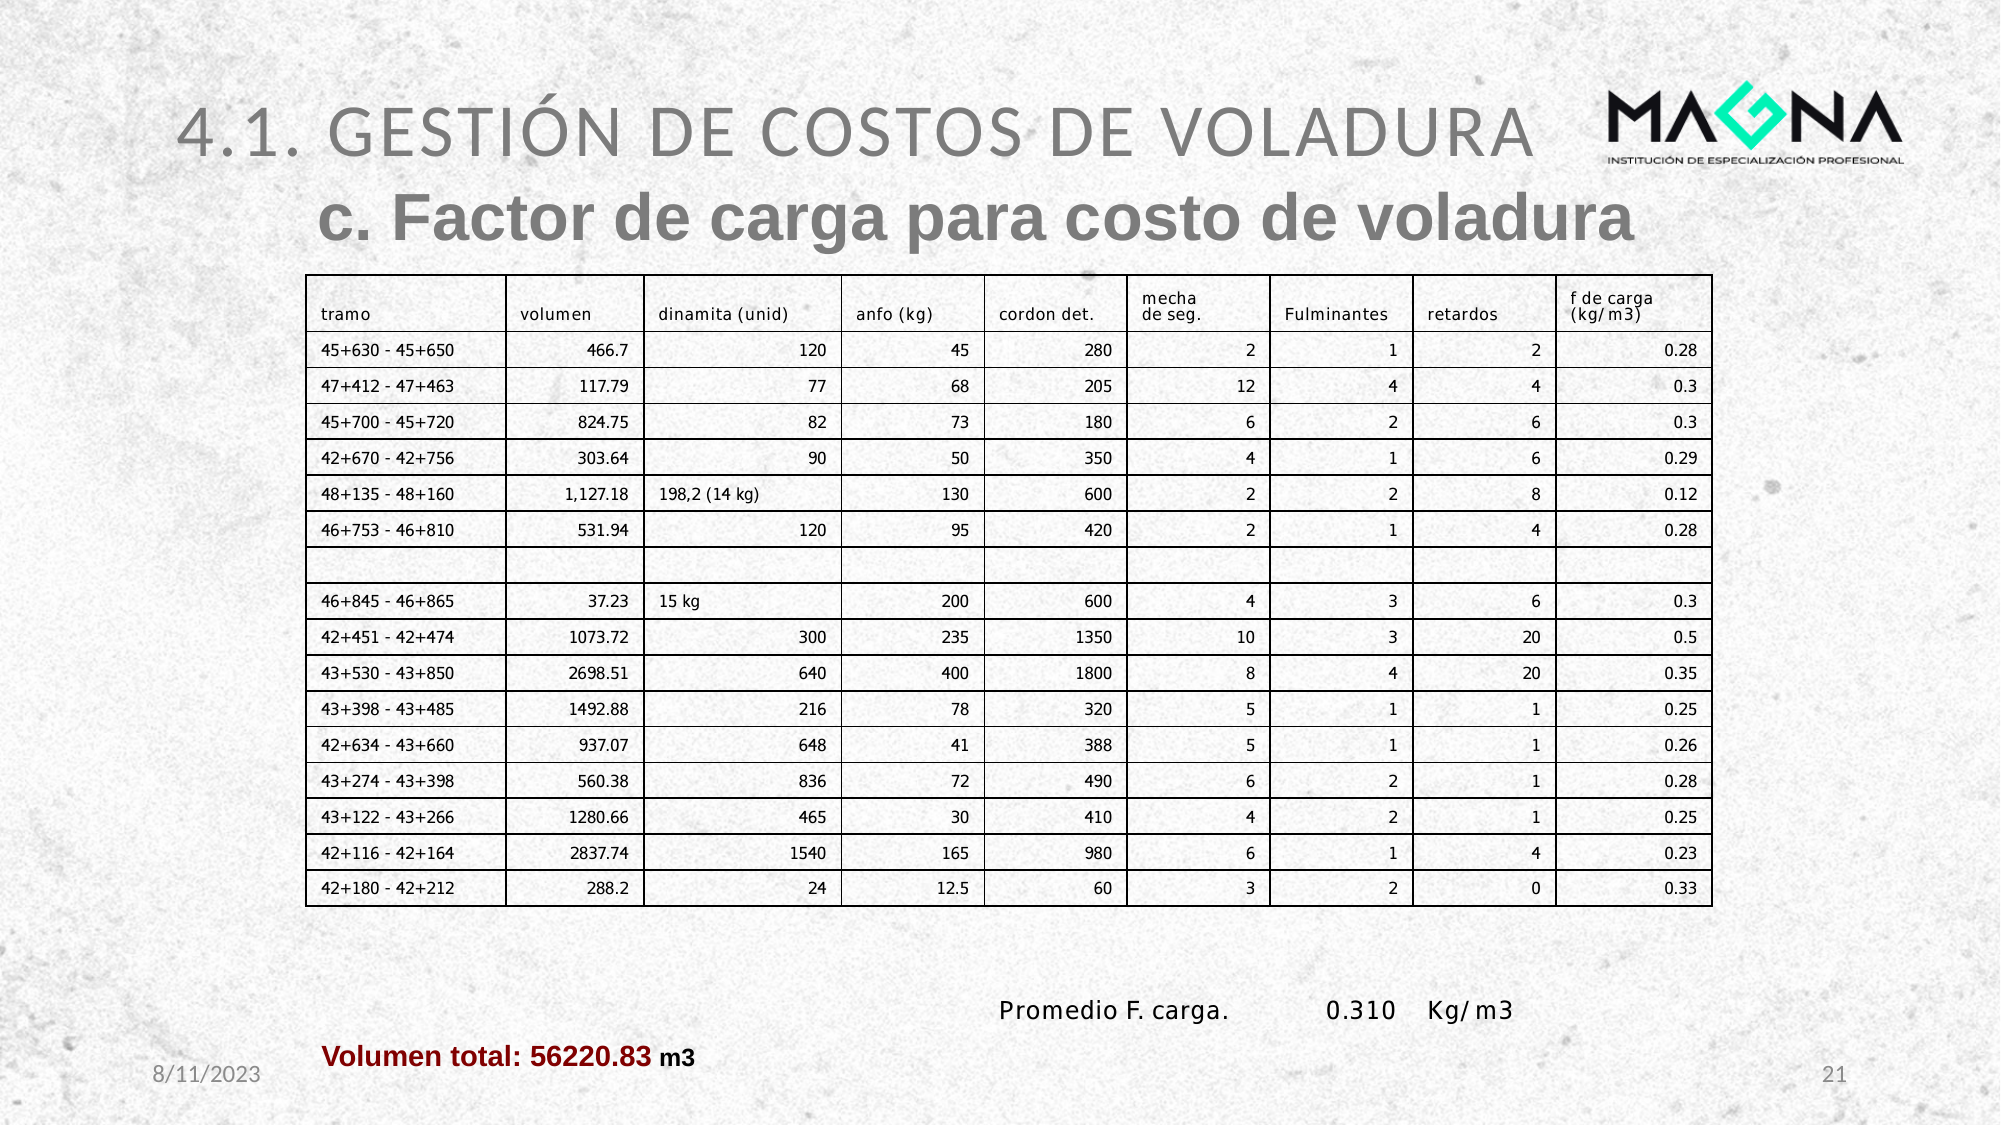

4.1. gestión de costos de voladura
c. Factor de carga para costo de voladura
| tramo | volumen | dinamita (unid) | anfo (kg) | cordon det. | mecha de seg. | Fulminantes | retardos | f de carga (kg/m3) |
| --- | --- | --- | --- | --- | --- | --- | --- | --- |
| 45+630 - 45+650 | 466.7 | 120 | 45 | 280 | 2 | 1 | 2 | 0.28 |
| 47+412 - 47+463 | 117.79 | 77 | 68 | 205 | 12 | 4 | 4 | 0.3 |
| 45+700 - 45+720 | 824.75 | 82 | 73 | 180 | 6 | 2 | 6 | 0.3 |
| 42+670 - 42+756 | 303.64 | 90 | 50 | 350 | 4 | 1 | 6 | 0.29 |
| 48+135 - 48+160 | 1,127.18 | 198,2 (14 kg) | 130 | 600 | 2 | 2 | 8 | 0.12 |
| 46+753 - 46+810 | 531.94 | 120 | 95 | 420 | 2 | 1 | 4 | 0.28 |
|  |  |  |  |  |  |  |  |  |
| 46+845 - 46+865 | 37.23 | 15 kg | 200 | 600 | 4 | 3 | 6 | 0.3 |
| 42+451 - 42+474 | 1073.72 | 300 | 235 | 1350 | 10 | 3 | 20 | 0.5 |
| 43+530 - 43+850 | 2698.51 | 640 | 400 | 1800 | 8 | 4 | 20 | 0.35 |
| 43+398 - 43+485 | 1492.88 | 216 | 78 | 320 | 5 | 1 | 1 | 0.25 |
| 42+634 - 43+660 | 937.07 | 648 | 41 | 388 | 5 | 1 | 1 | 0.26 |
| 43+274 - 43+398 | 560.38 | 836 | 72 | 490 | 6 | 2 | 1 | 0.28 |
| 43+122 - 43+266 | 1280.66 | 465 | 30 | 410 | 4 | 2 | 1 | 0.25 |
| 42+116 - 42+164 | 2837.74 | 1540 | 165 | 980 | 6 | 1 | 4 | 0.23 |
| 42+180 - 42+212 | 288.2 | 24 | 12.5 | 60 | 3 | 2 | 0 | 0.33 |
|  |  |  |  |  |  |  |  |  |
| Volumen total: 56220.83 m3 |  |  |  | Promedio F. carga. |  | 0.310 | Kg/m3 |  |

8/11/2023
21